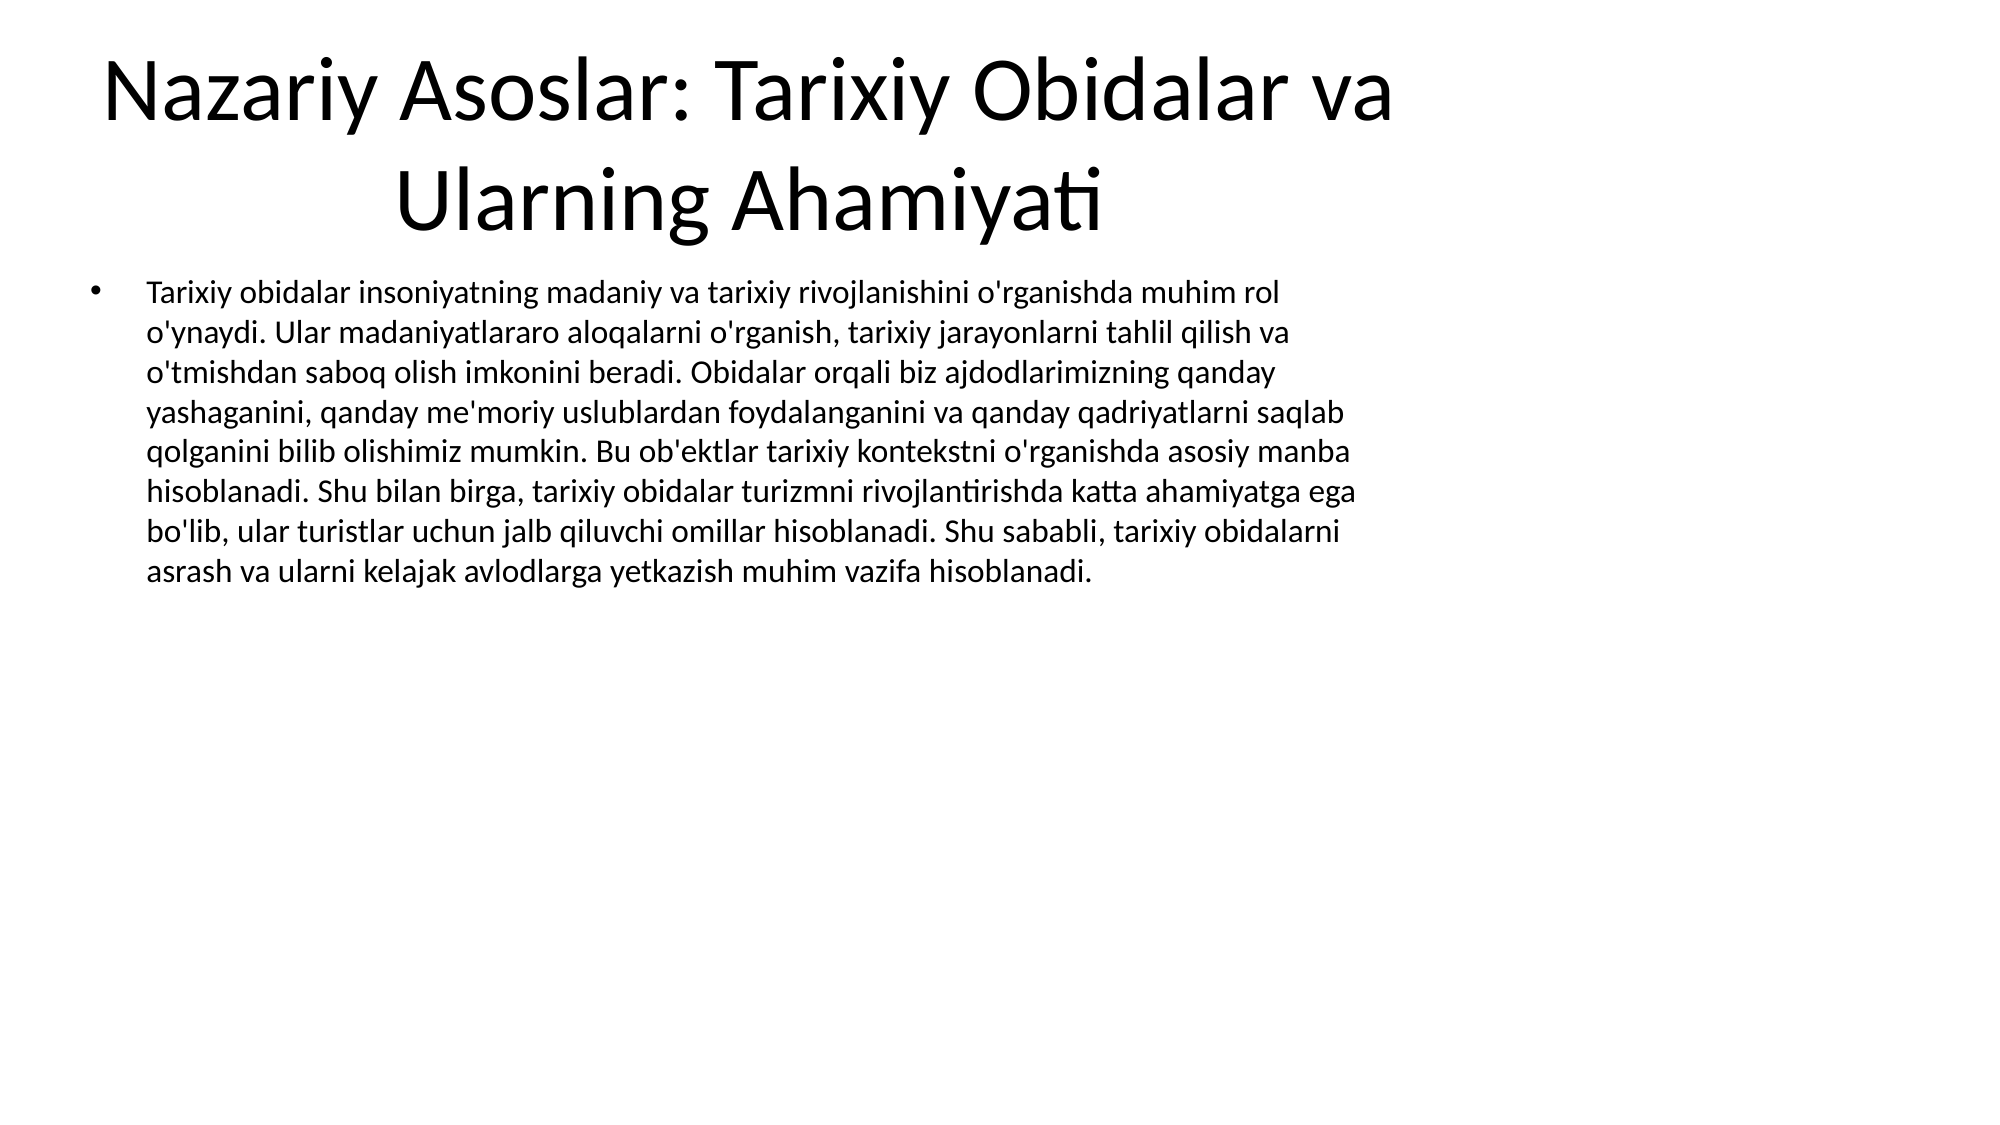

# Nazariy Asoslar: Tarixiy Obidalar va Ularning Ahamiyati
Tarixiy obidalar insoniyatning madaniy va tarixiy rivojlanishini o'rganishda muhim rol o'ynaydi. Ular madaniyatlararo aloqalarni o'rganish, tarixiy jarayonlarni tahlil qilish va o'tmishdan saboq olish imkonini beradi. Obidalar orqali biz ajdodlarimizning qanday yashaganini, qanday me'moriy uslublardan foydalanganini va qanday qadriyatlarni saqlab qolganini bilib olishimiz mumkin. Bu ob'ektlar tarixiy kontekstni o'rganishda asosiy manba hisoblanadi. Shu bilan birga, tarixiy obidalar turizmni rivojlantirishda katta ahamiyatga ega bo'lib, ular turistlar uchun jalb qiluvchi omillar hisoblanadi. Shu sababli, tarixiy obidalarni asrash va ularni kelajak avlodlarga yetkazish muhim vazifa hisoblanadi.